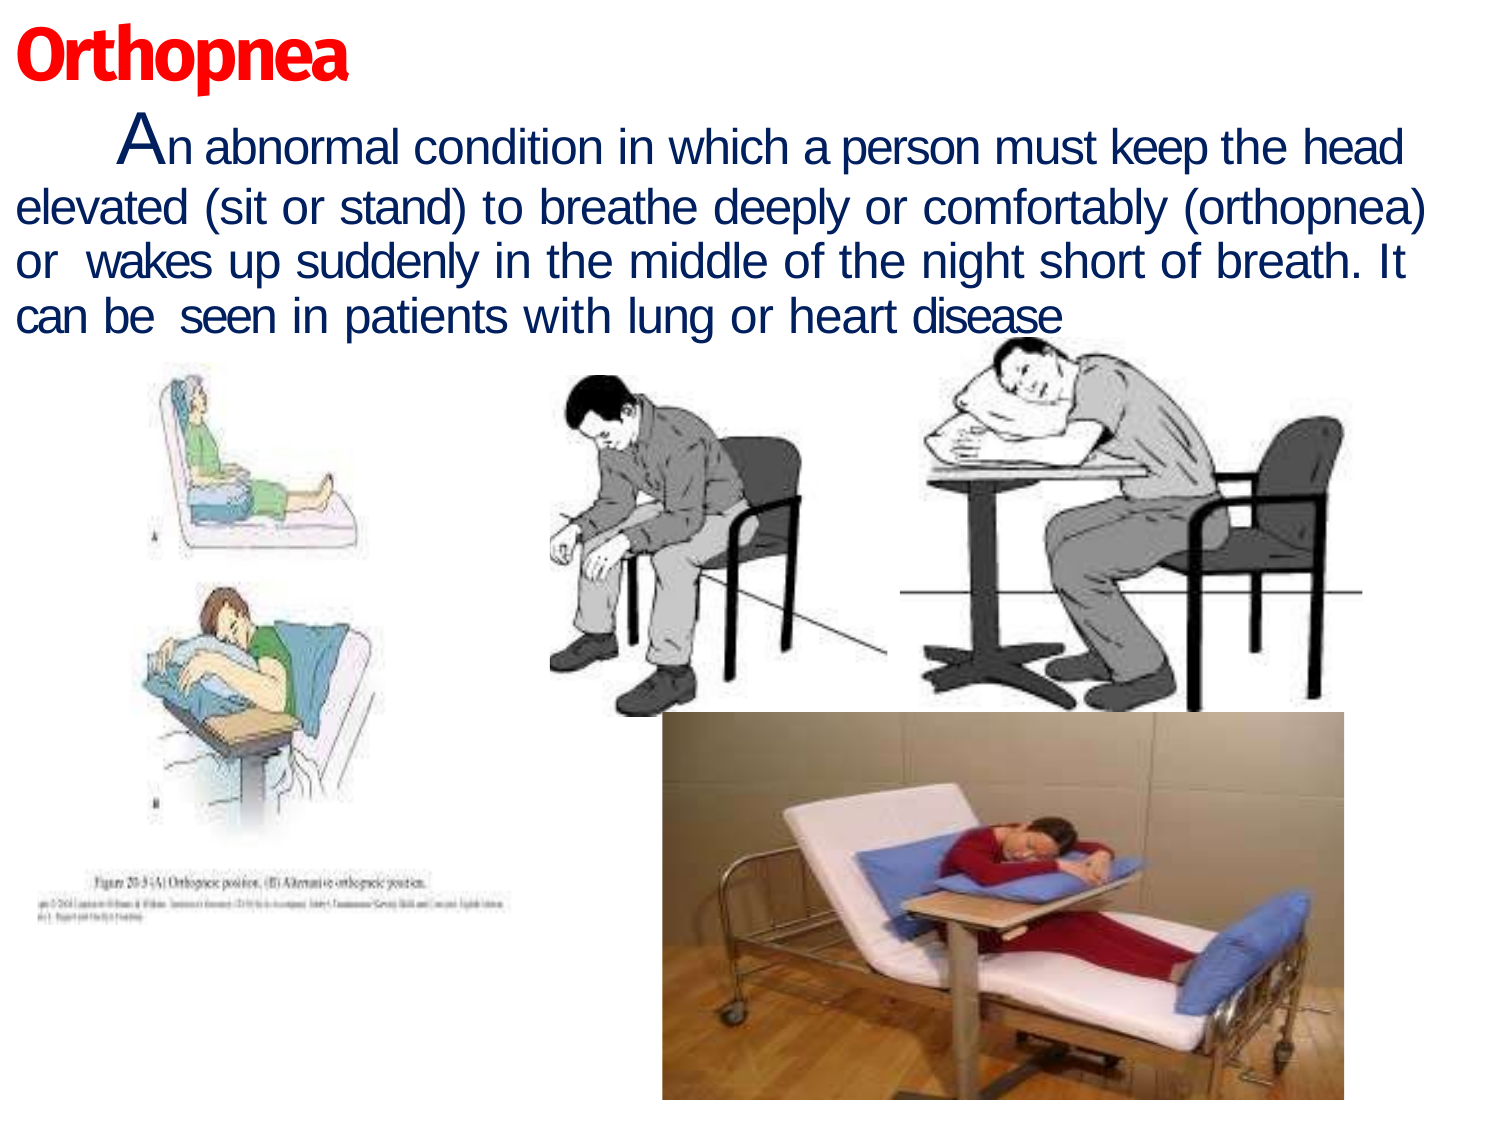

# Orthopnea
An abnormal condition in which a person must keep the head  elevated (sit or stand) to breathe deeply or comfortably (orthopnea) or  wakes up suddenly in the middle of the night short of breath. It can be  seen in patients with lung or heart disease